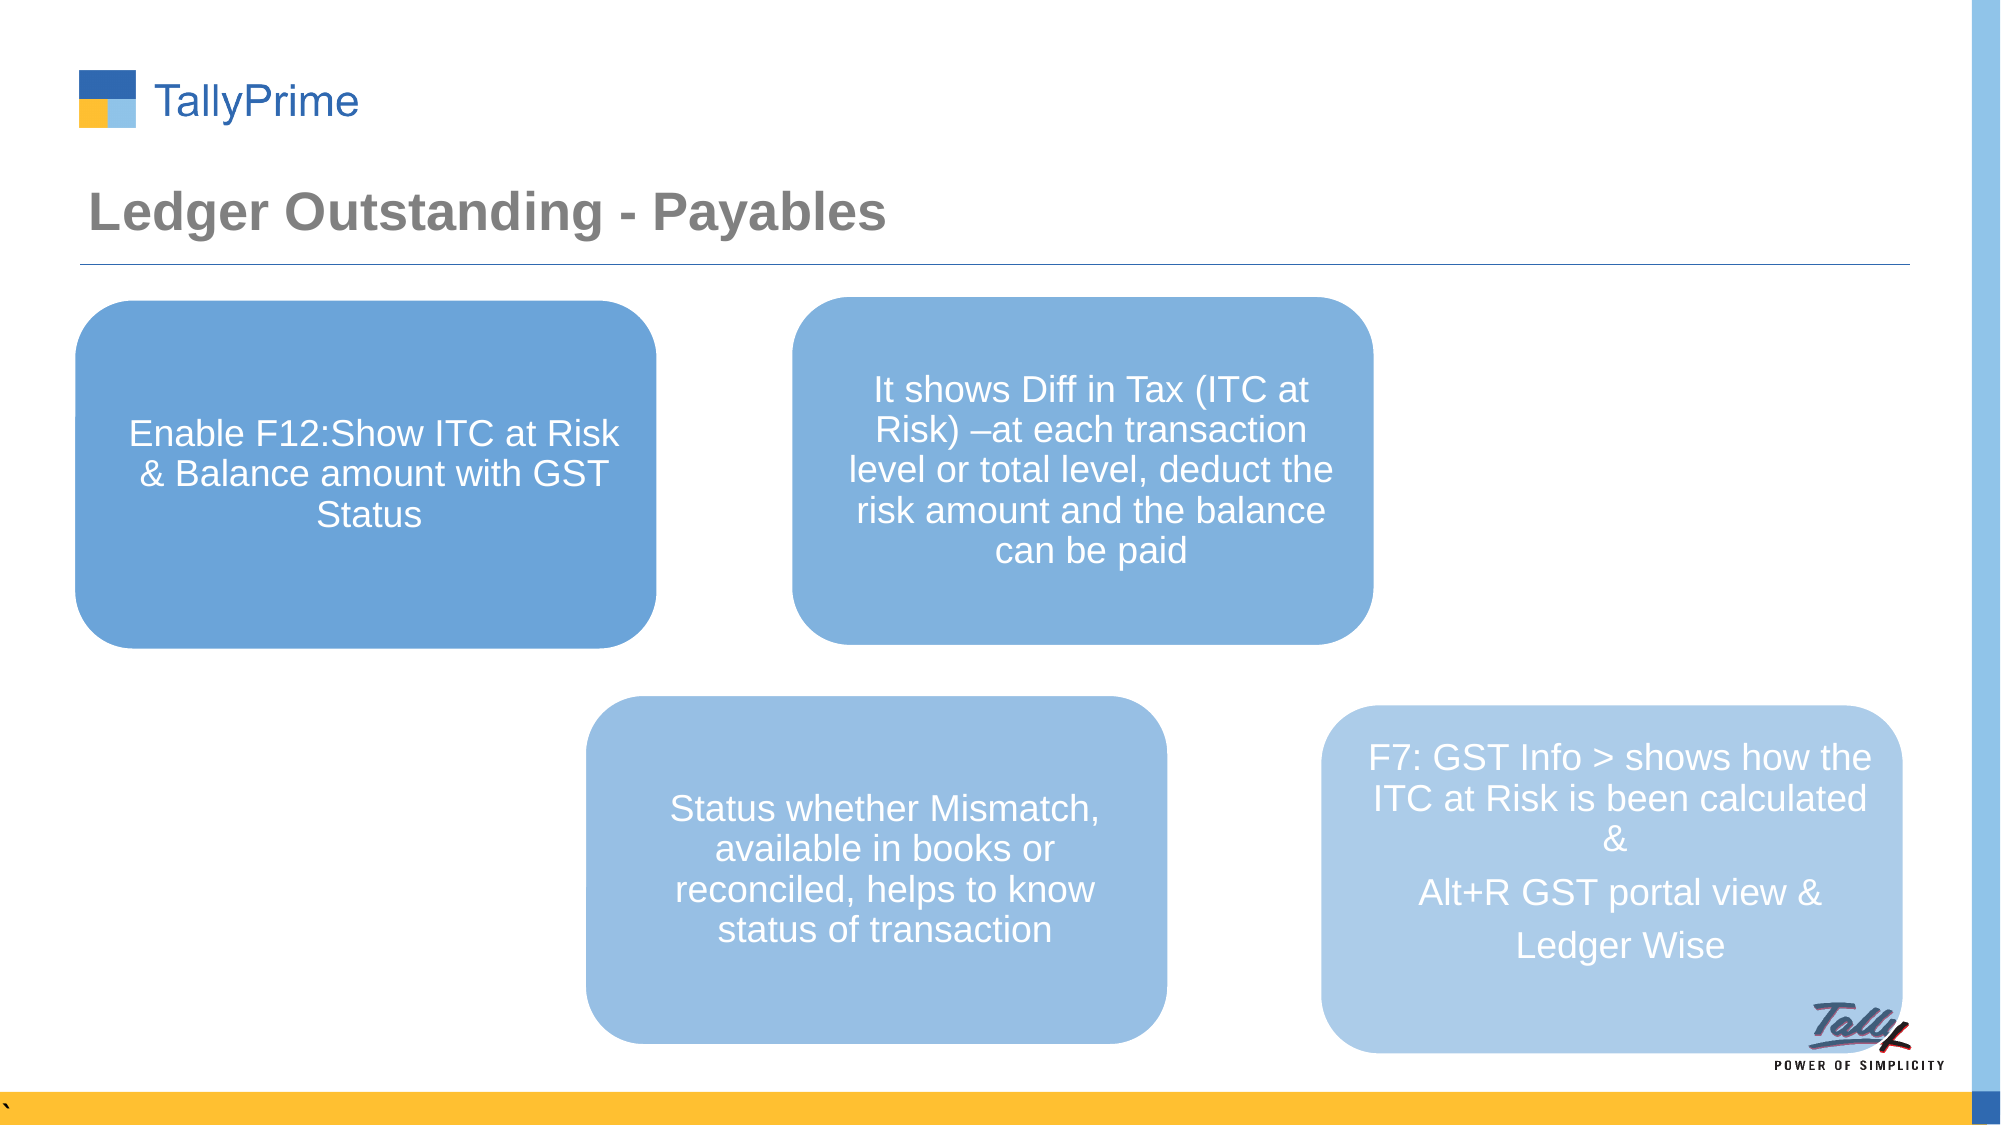

# Ledger Outstanding - Payables
Enable F12:Show ITC at Risk & Balance amount with GST Status
It shows Diff in Tax (ITC at Risk) –at each transaction level or total level, deduct the risk amount and the balance can be paid
Status whether Mismatch, available in books or reconciled, helps to know status of transaction
F7: GST Info > shows how the ITC at Risk is been calculated &
Alt+R GST portal view &
Ledger Wise